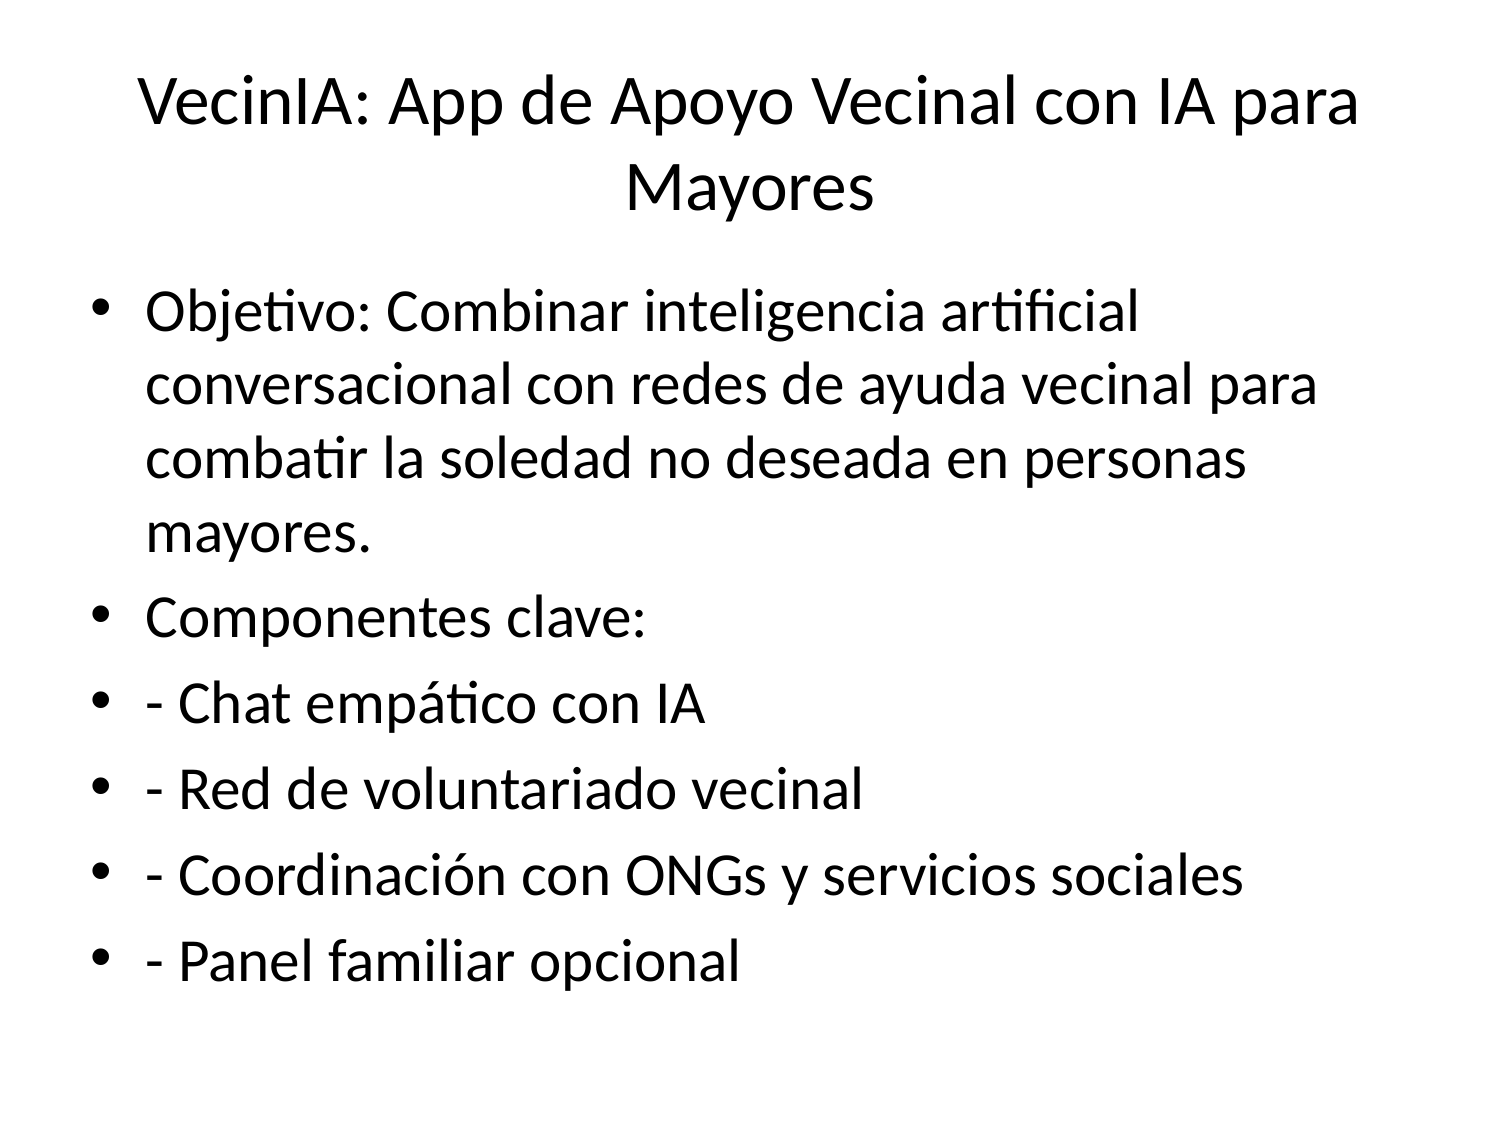

# VecinIA: App de Apoyo Vecinal con IA para Mayores
Objetivo: Combinar inteligencia artificial conversacional con redes de ayuda vecinal para combatir la soledad no deseada en personas mayores.
Componentes clave:
- Chat empático con IA
- Red de voluntariado vecinal
- Coordinación con ONGs y servicios sociales
- Panel familiar opcional